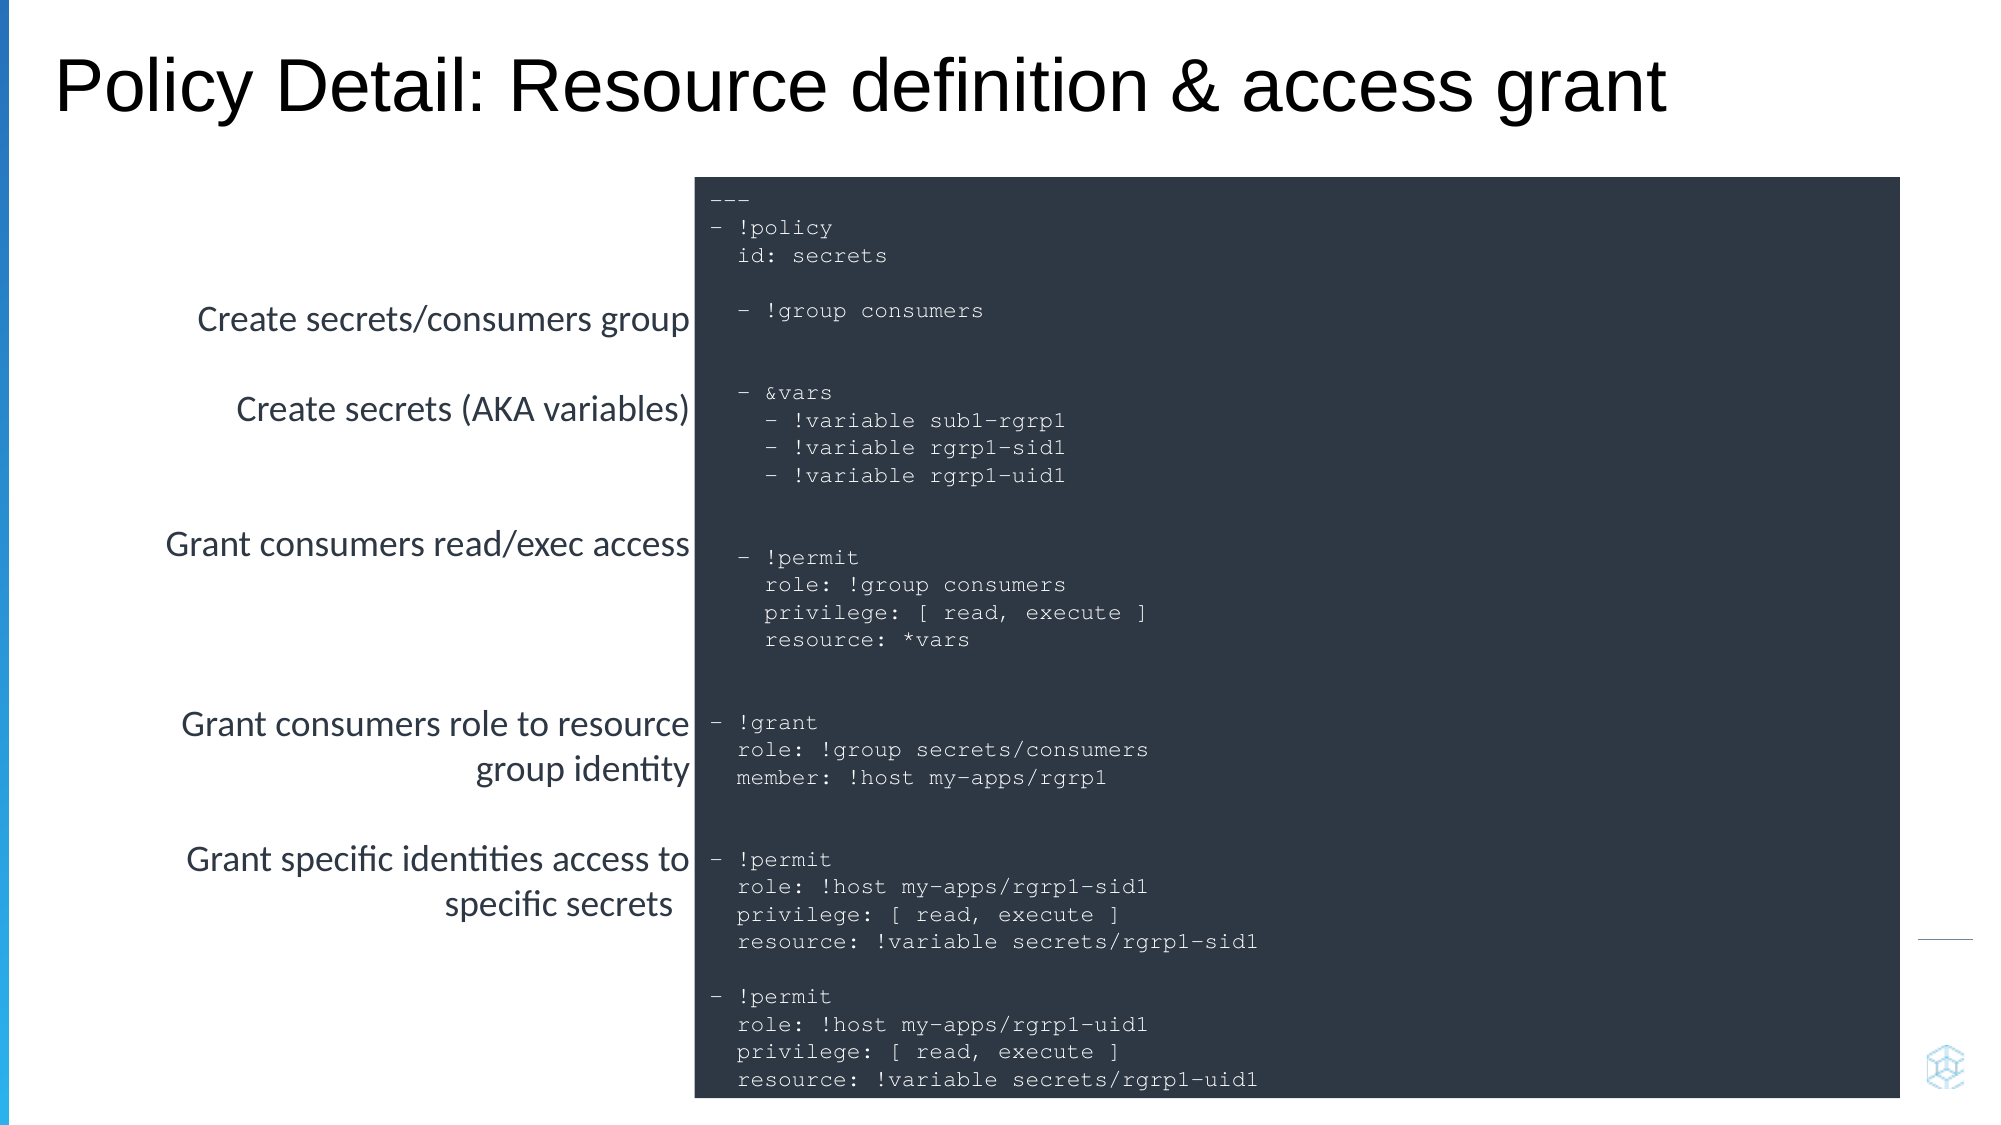

# Policy Detail: Resource definition & access grant
---
- !policy
  id: secrets

  - !group consumers

  - &vars
    - !variable sub1-rgrp1
    - !variable rgrp1-sid1
    - !variable rgrp1-uid1

  - !permit
    role: !group consumers
    privilege: [ read, execute ]
    resource: *vars

- !grant
  role: !group secrets/consumers
  member: !host my-apps/rgrp1

- !permit
  role: !host my-apps/rgrp1-sid1
  privilege: [ read, execute ]
  resource: !variable secrets/rgrp1-sid1

- !permit
  role: !host my-apps/rgrp1-uid1
  privilege: [ read, execute ]
  resource: !variable secrets/rgrp1-uid1
Create secrets/consumers group

Create secrets (AKA variables)

Grant consumers read/exec access

Grant consumers role to resource group identity

Grant specific identities access to specific secrets